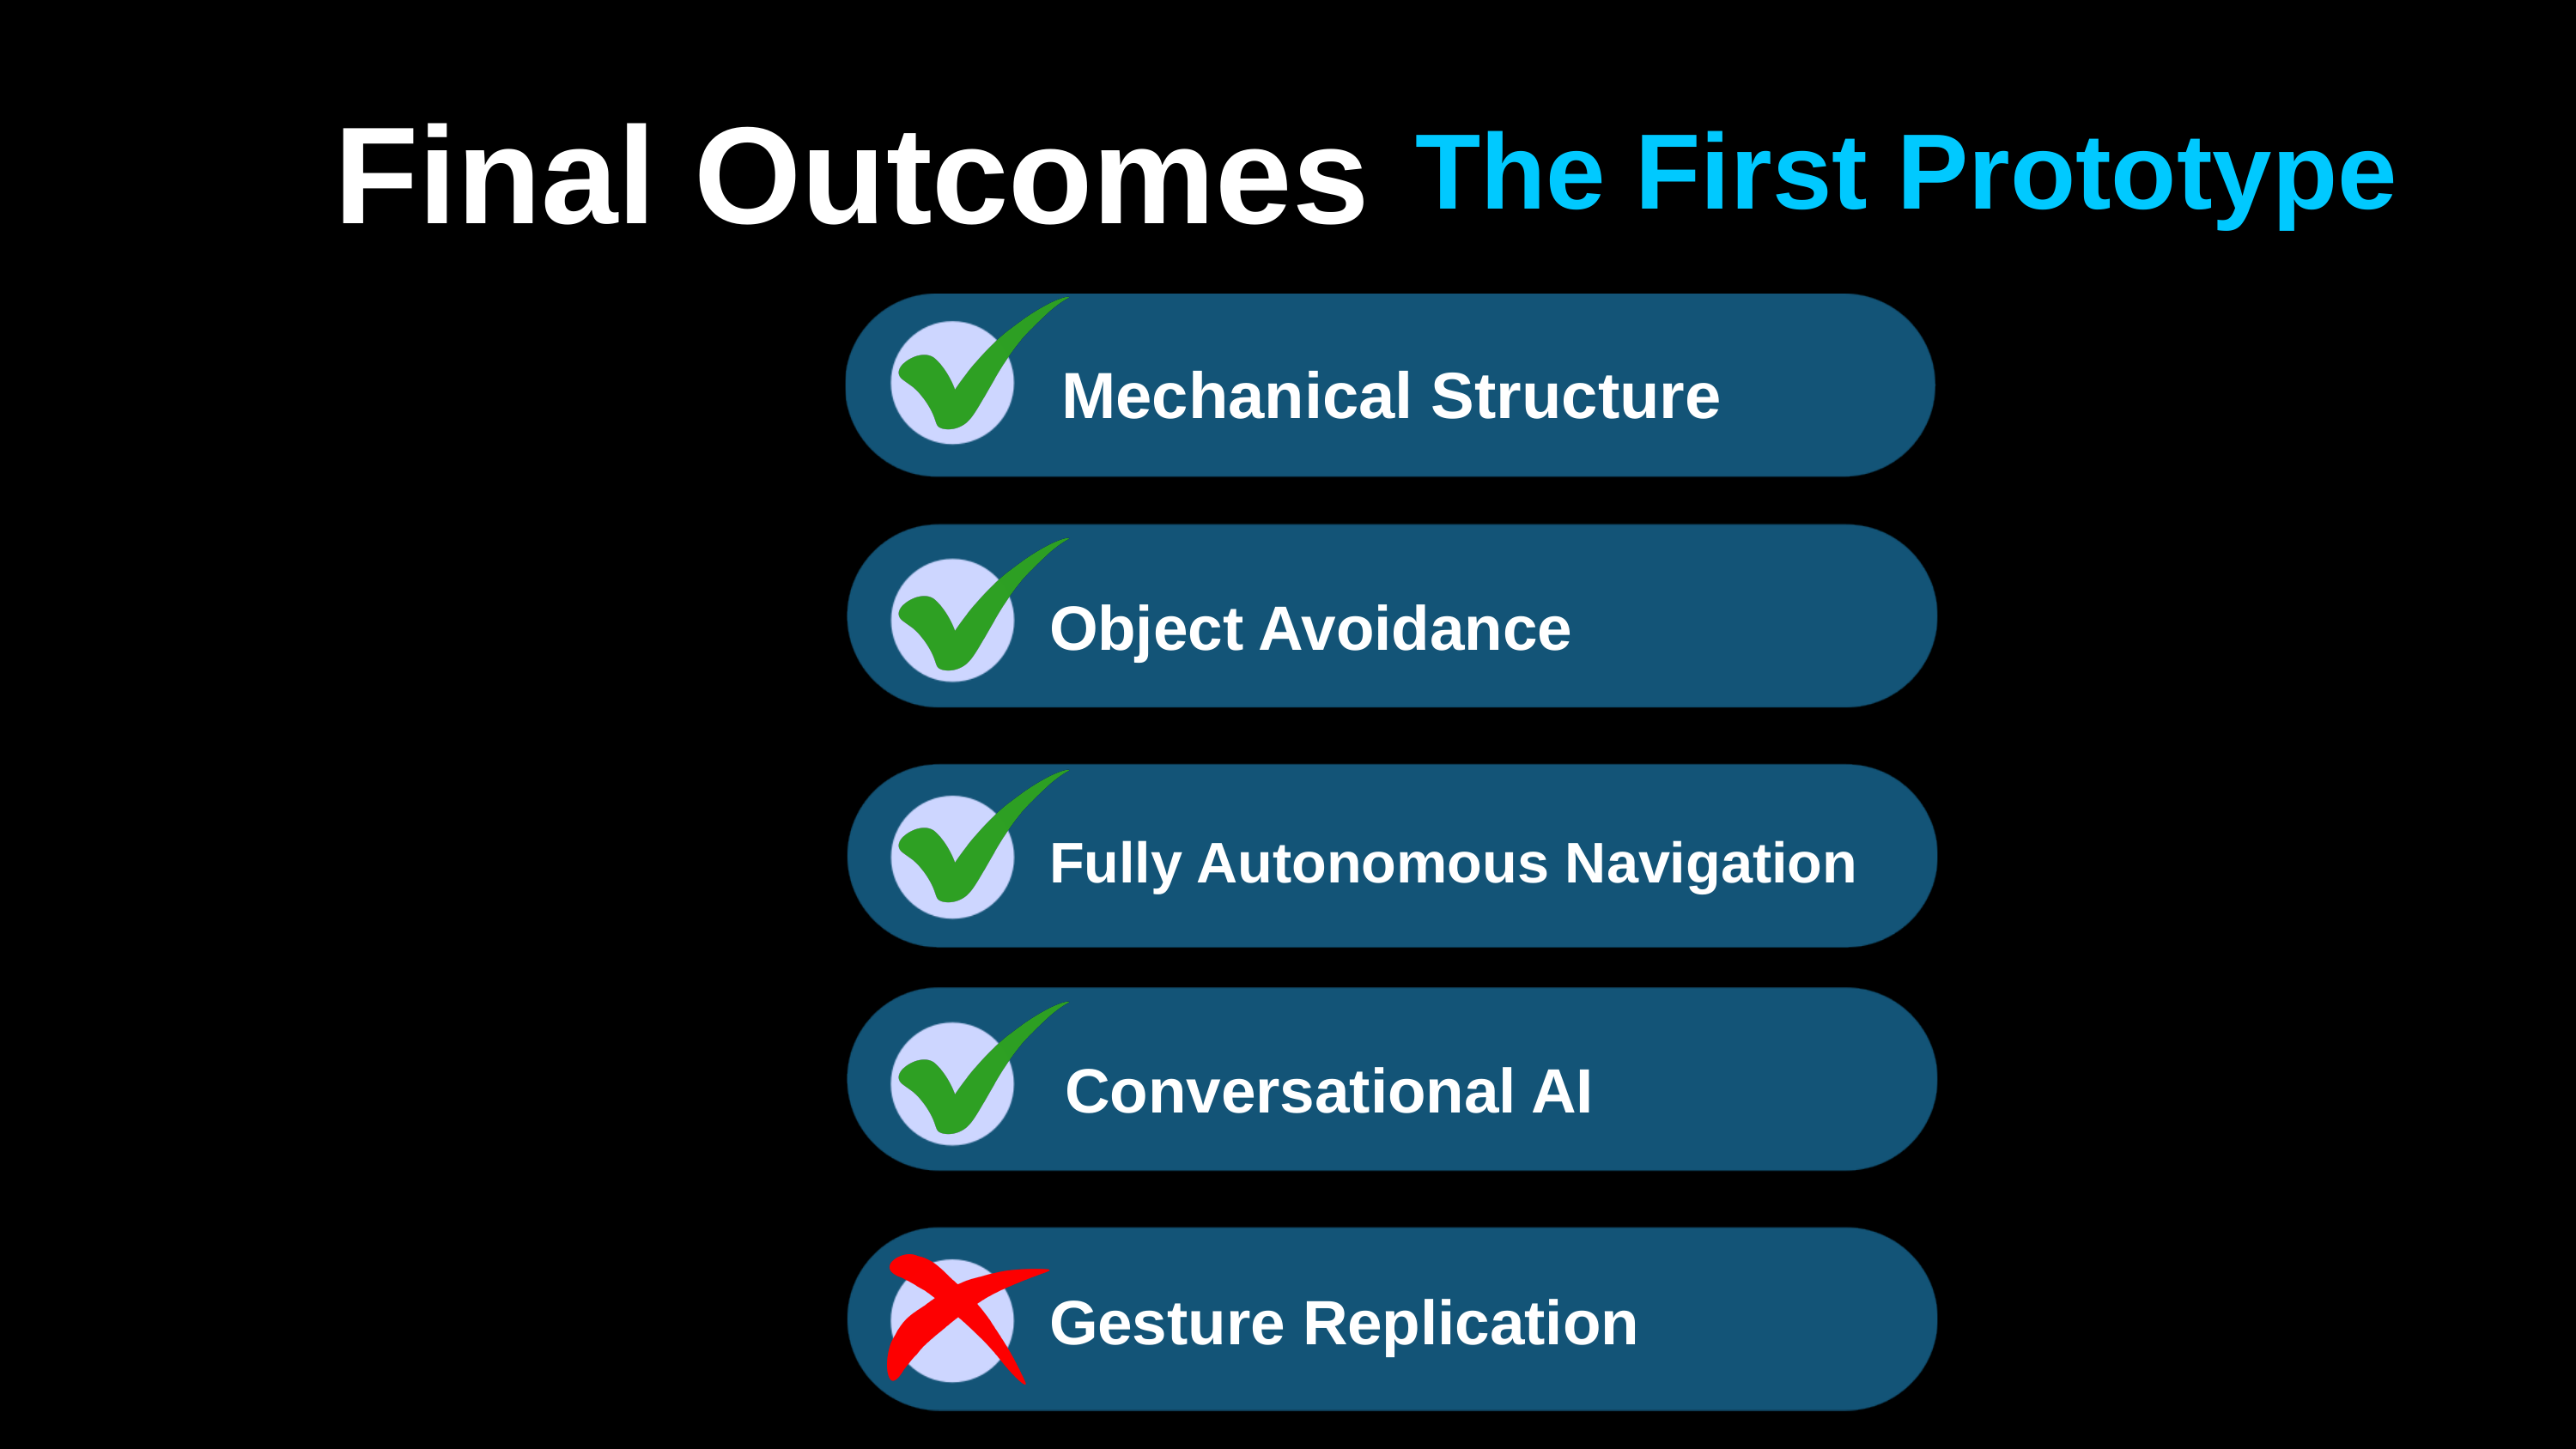

Final Outcomes
The First Prototype

Mechanical Structure

Object Avoidance

Fully Autonomous Navigation

Conversational AI

Gesture Replication